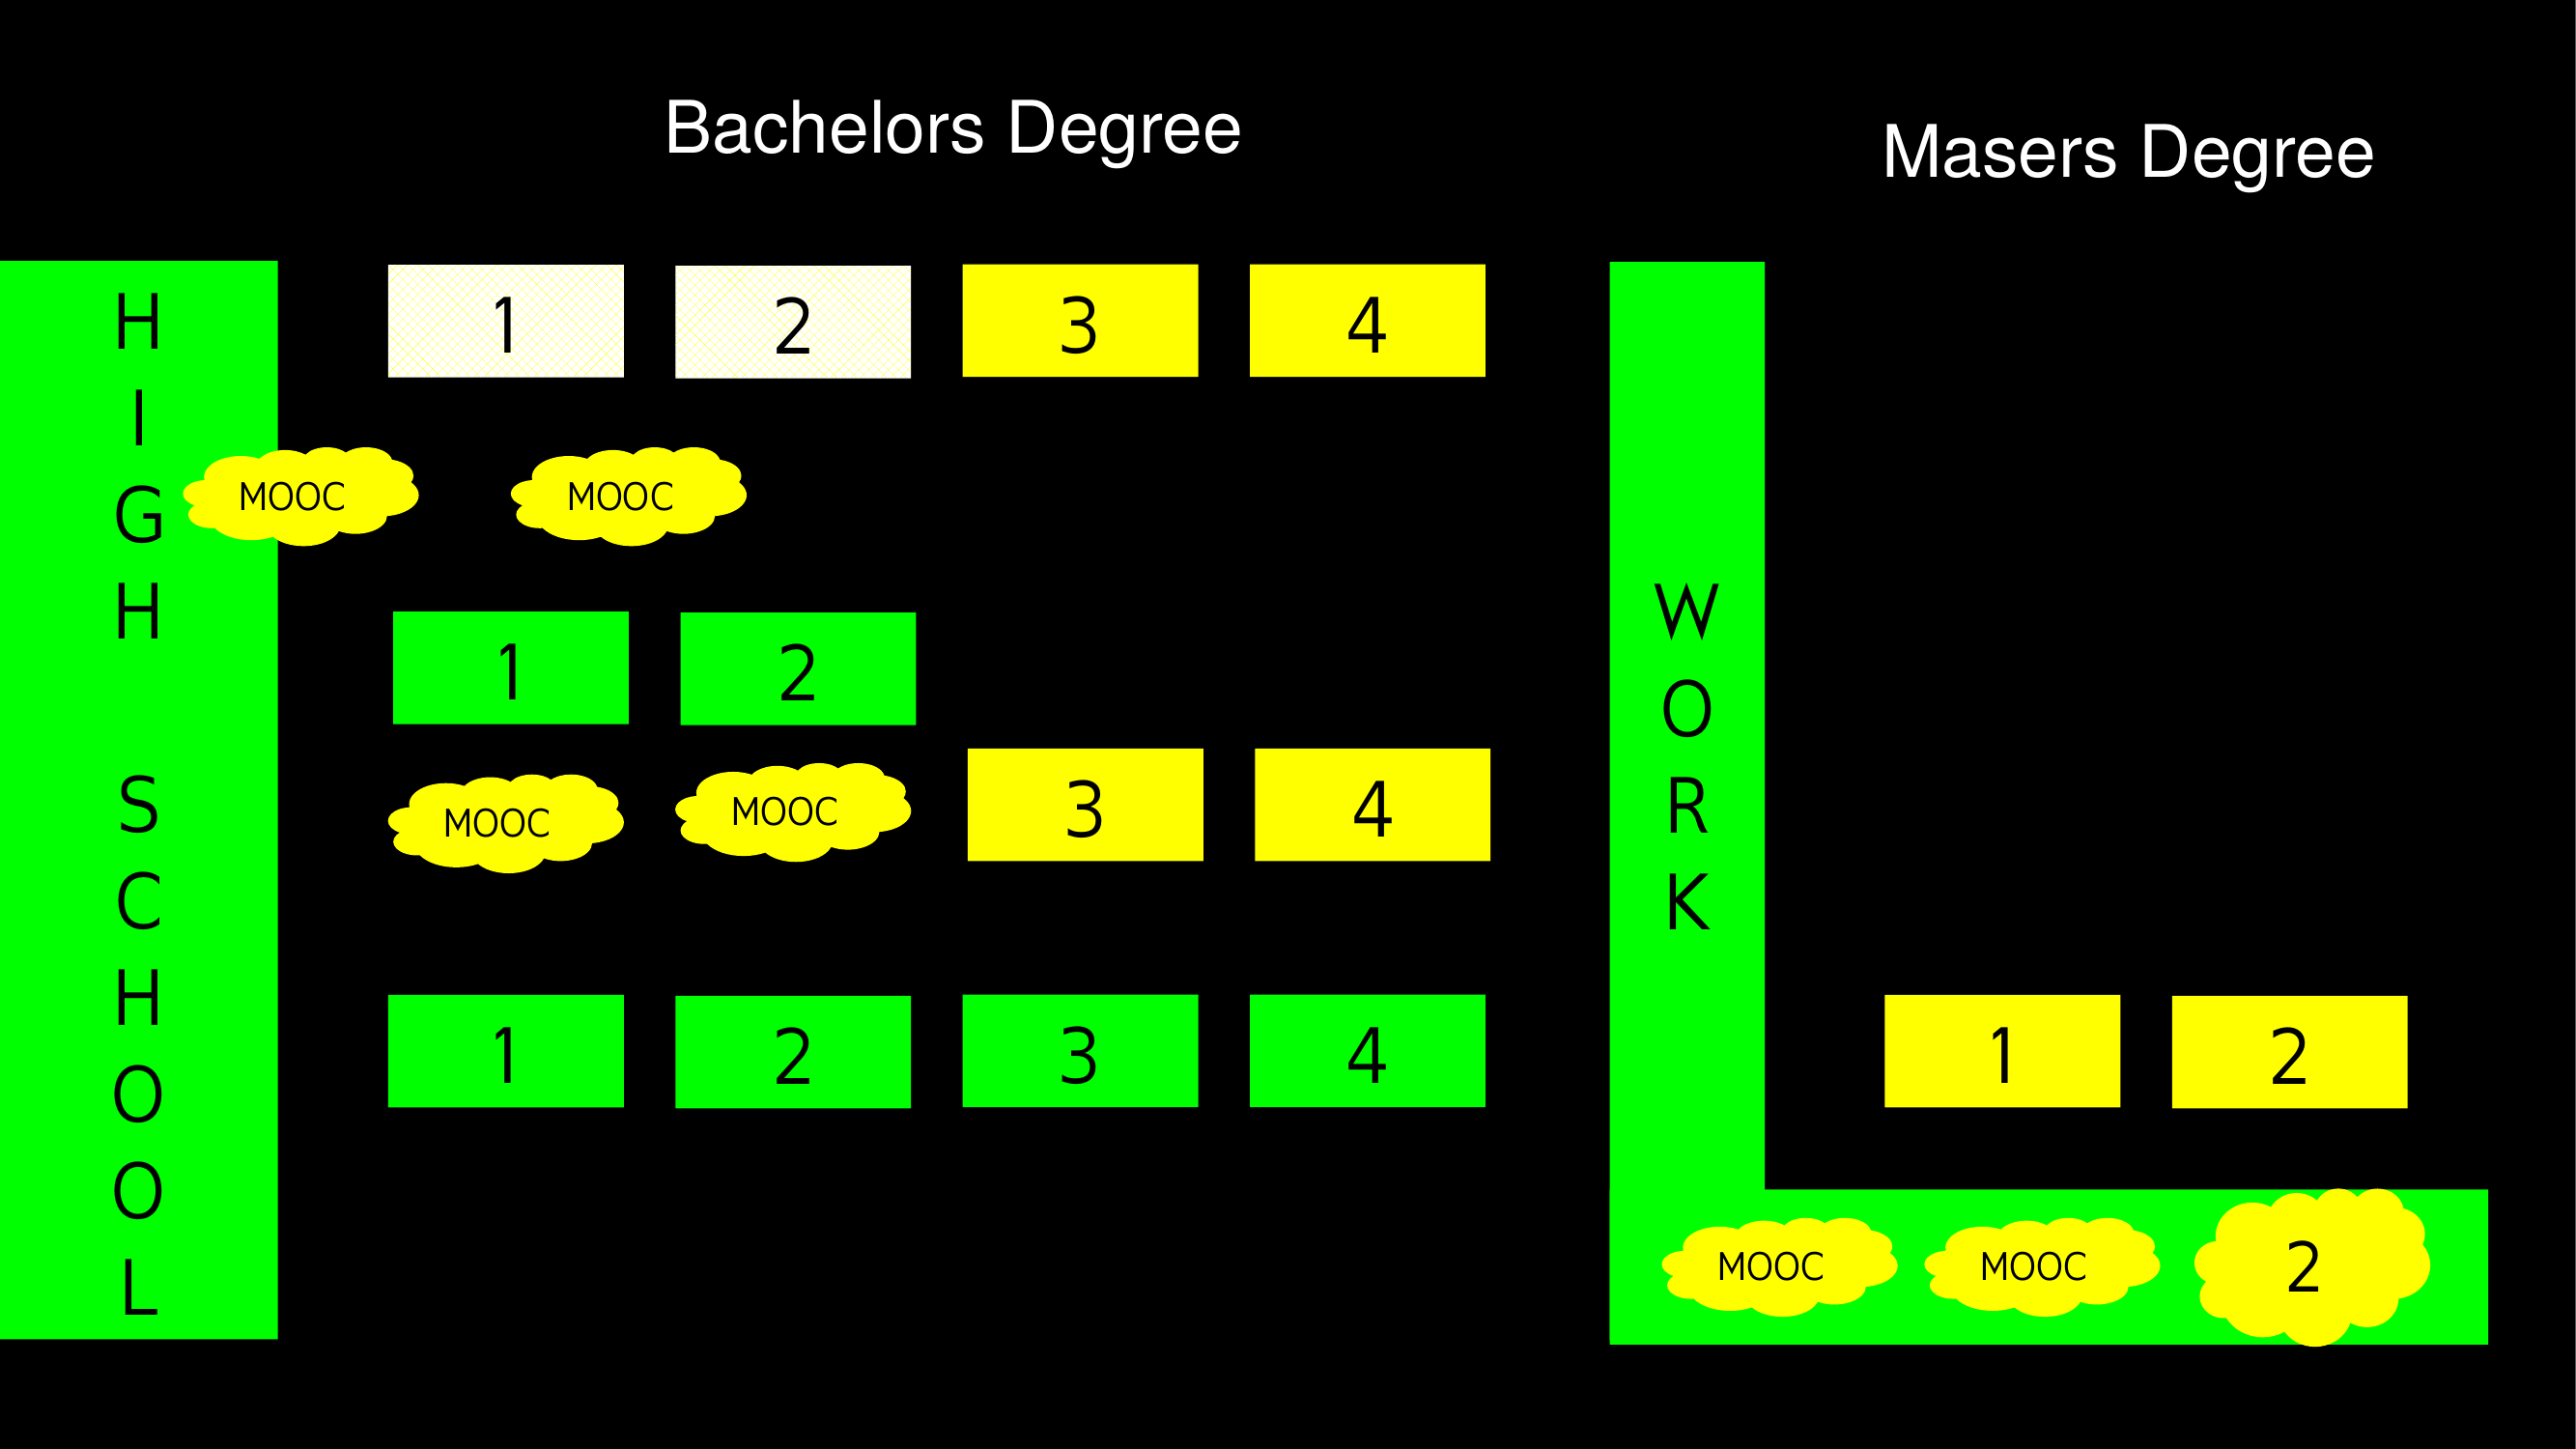

Bachelors Degree
Masers Degree
H
I
G
H

S
C
H
O
O
L

W
O
R
K

3
4
1
2
MOOC
MOOC
1
2
3
4
MOOC
MOOC
3
4
1
1
2
2
2

MOOC
MOOC